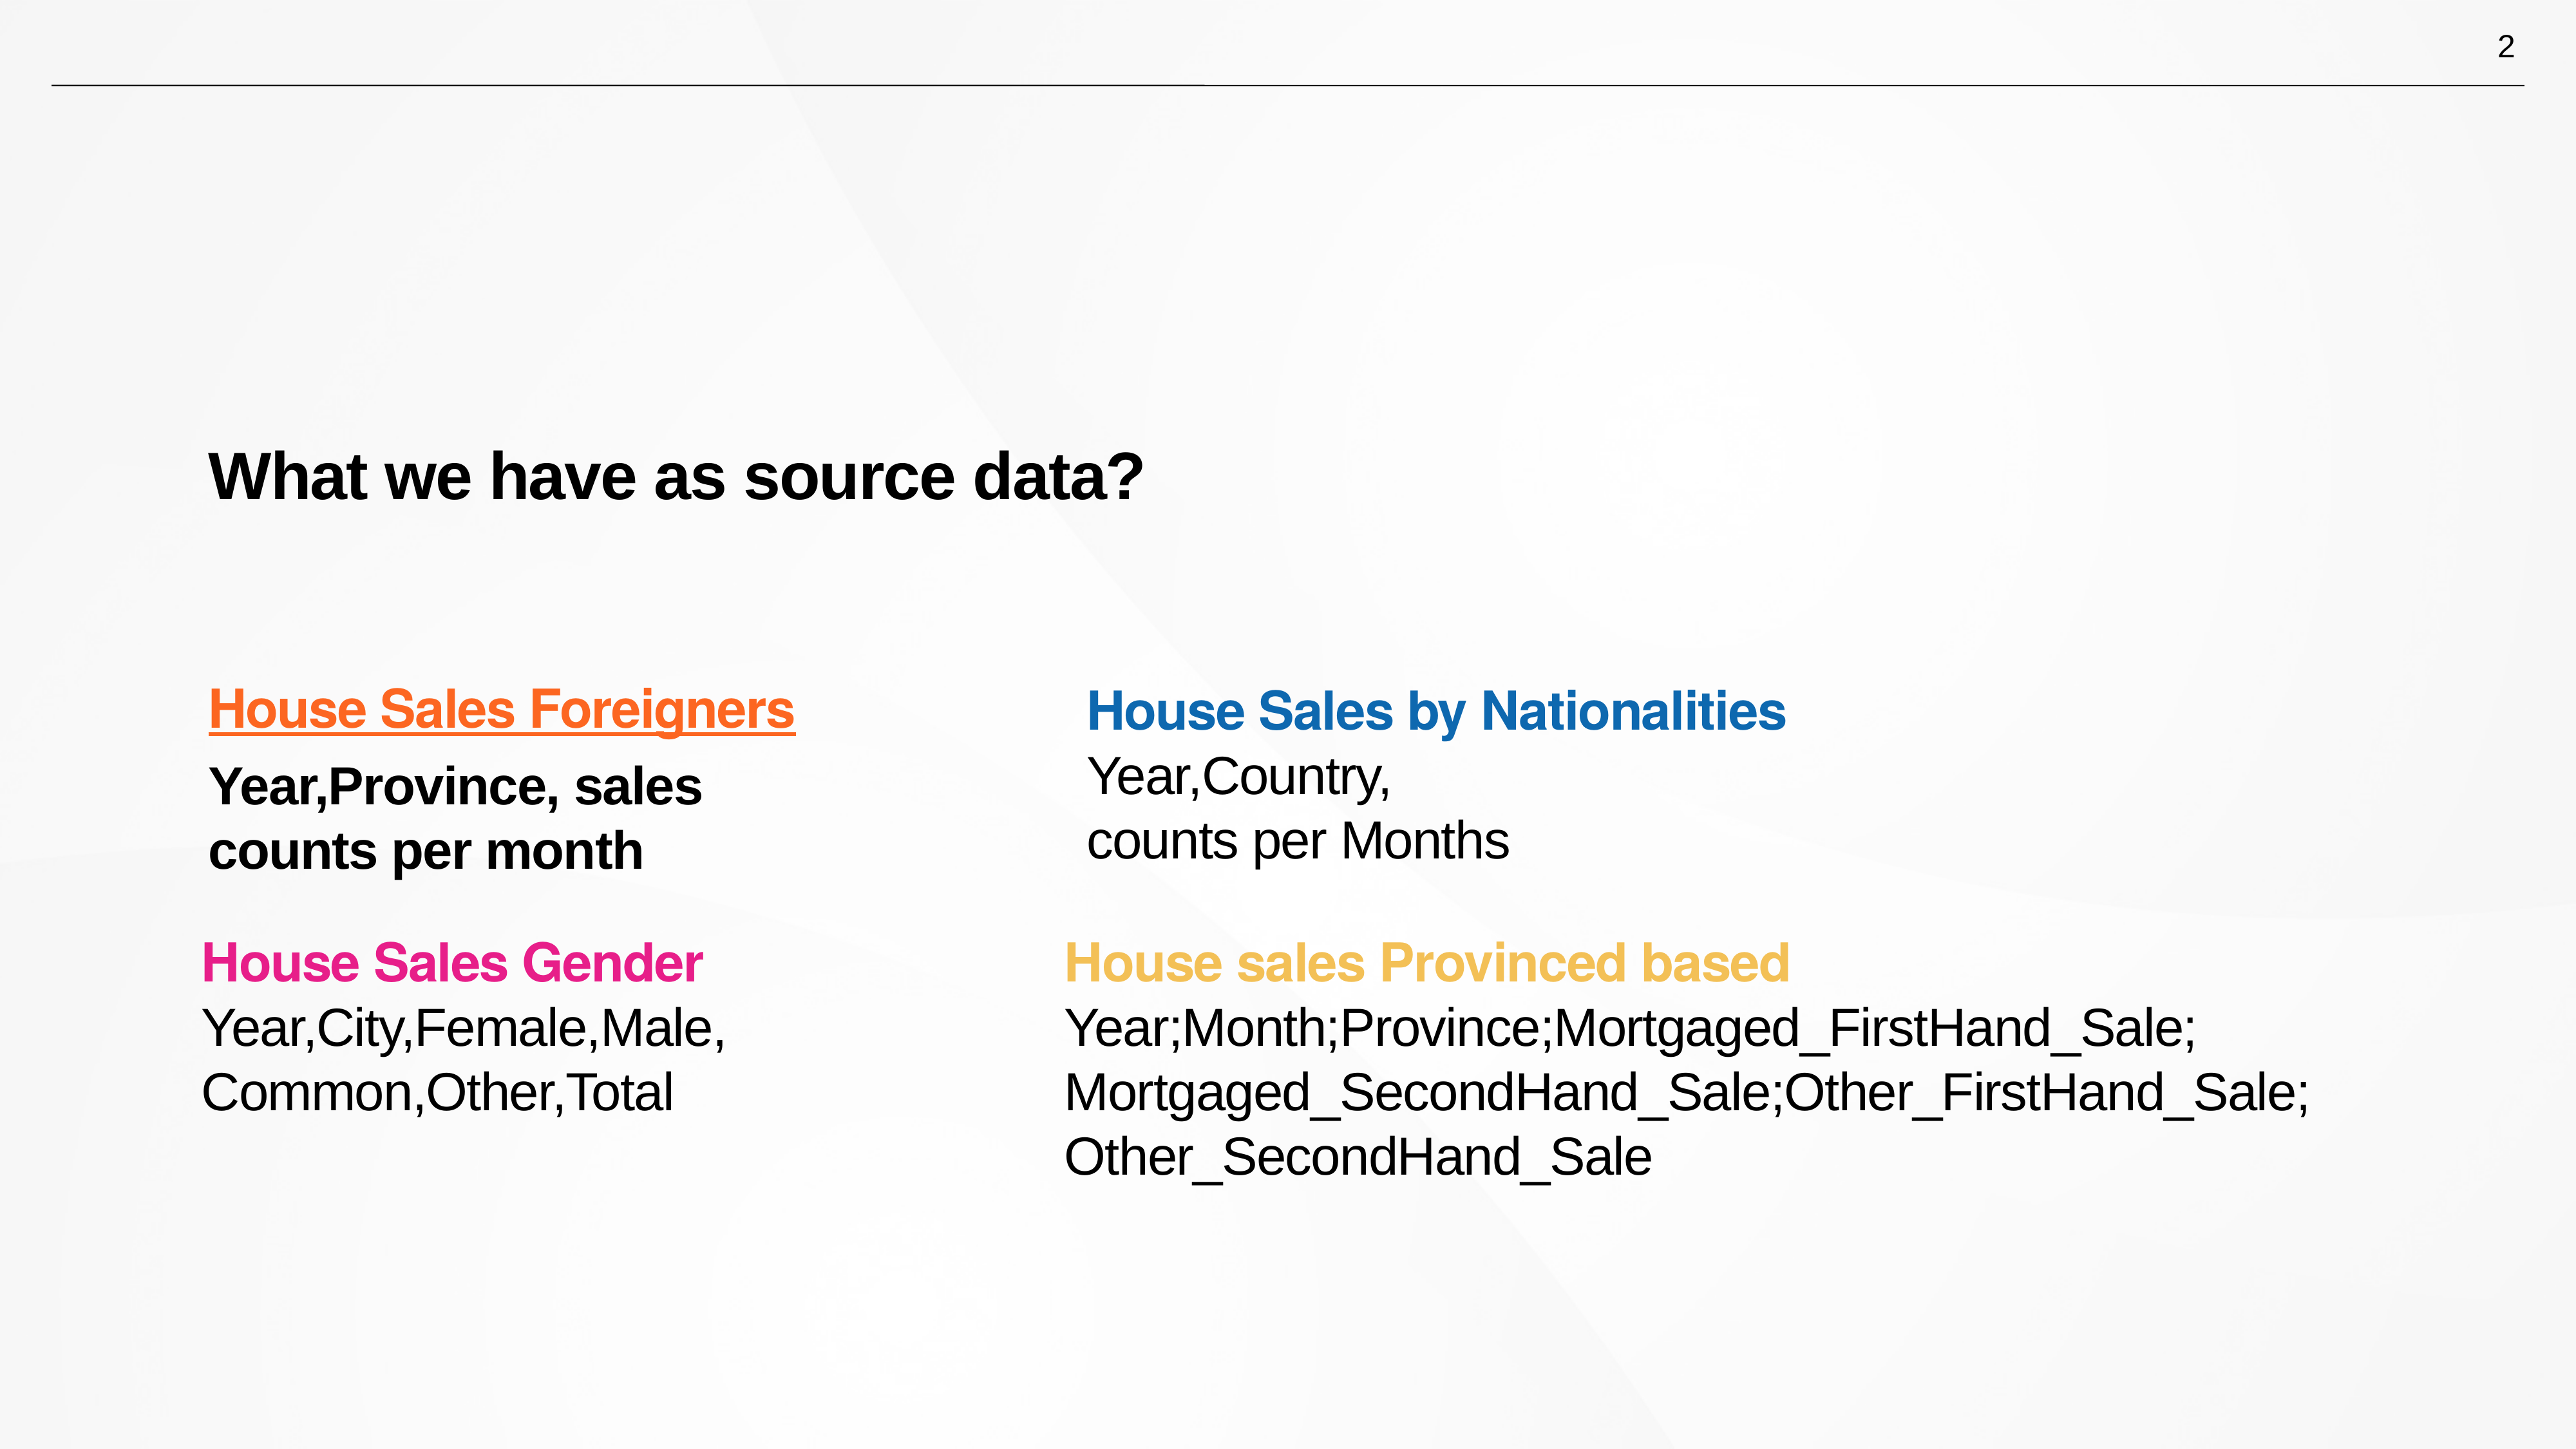

2
What we have as source data?
House Sales Foreigners
Year,Province, sales counts per month
House Sales by Nationalities
Year,Country,
counts per Months
House Sales Gender
Year,City,Female,Male,
Common,Other,Total
House sales Provinced based
Year;Month;Province;Mortgaged_FirstHand_Sale;
Mortgaged_SecondHand_Sale;Other_FirstHand_Sale;
Other_SecondHand_Sale